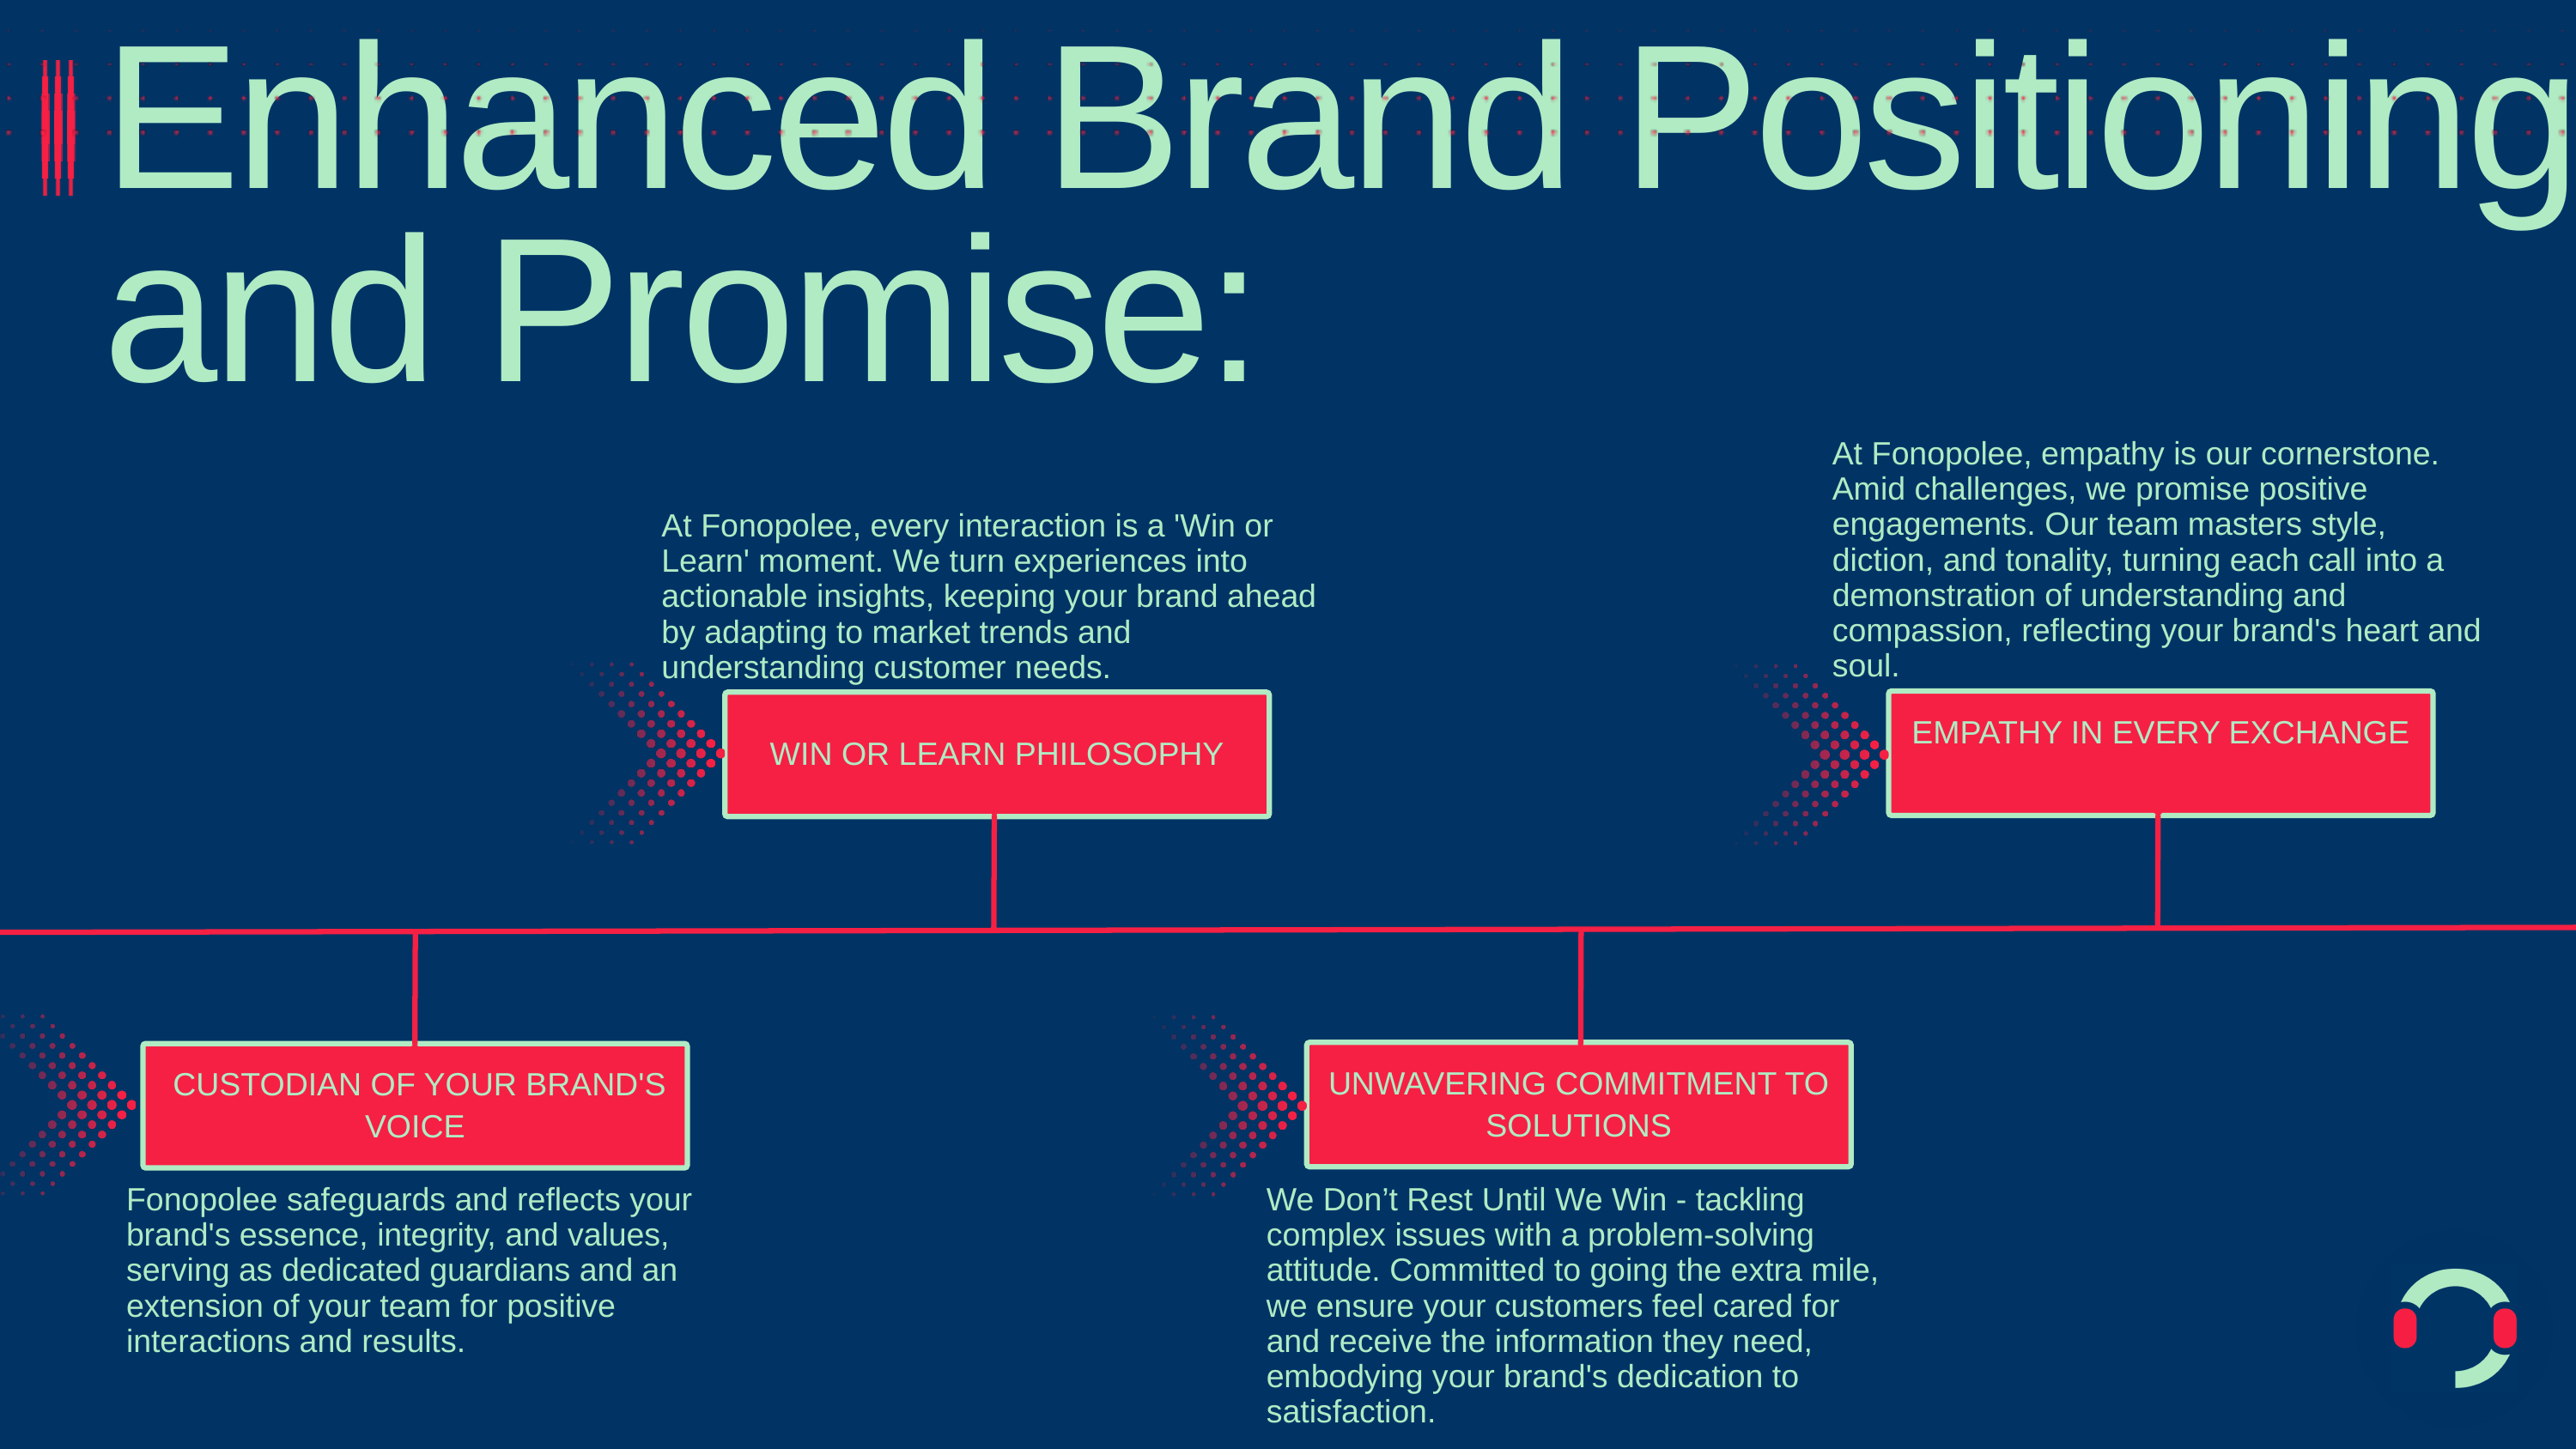

Enhanced Brand Positioning and Promise:

At Fonopolee, empathy is our cornerstone. Amid challenges, we promise positive engagements. Our team masters style, diction, and tonality, turning each call into a demonstration of understanding and compassion, reflecting your brand's heart and soul.
At Fonopolee, every interaction is a 'Win or Learn' moment. We turn experiences into actionable insights, keeping your brand ahead by adapting to market trends and understanding customer needs.

EMPATHY IN EVERY EXCHANGE

WIN OR LEARN PHILOSOPHY

UNWAVERING COMMITMENT TO SOLUTIONS

 CUSTODIAN OF YOUR BRAND'S VOICE
Fonopolee safeguards and reflects your brand's essence, integrity, and values, serving as dedicated guardians and an extension of your team for positive interactions and results.
We Don’t Rest Until We Win - tackling complex issues with a problem-solving attitude. Committed to going the extra mile, we ensure your customers feel cared for and receive the information they need, embodying your brand's dedication to satisfaction.